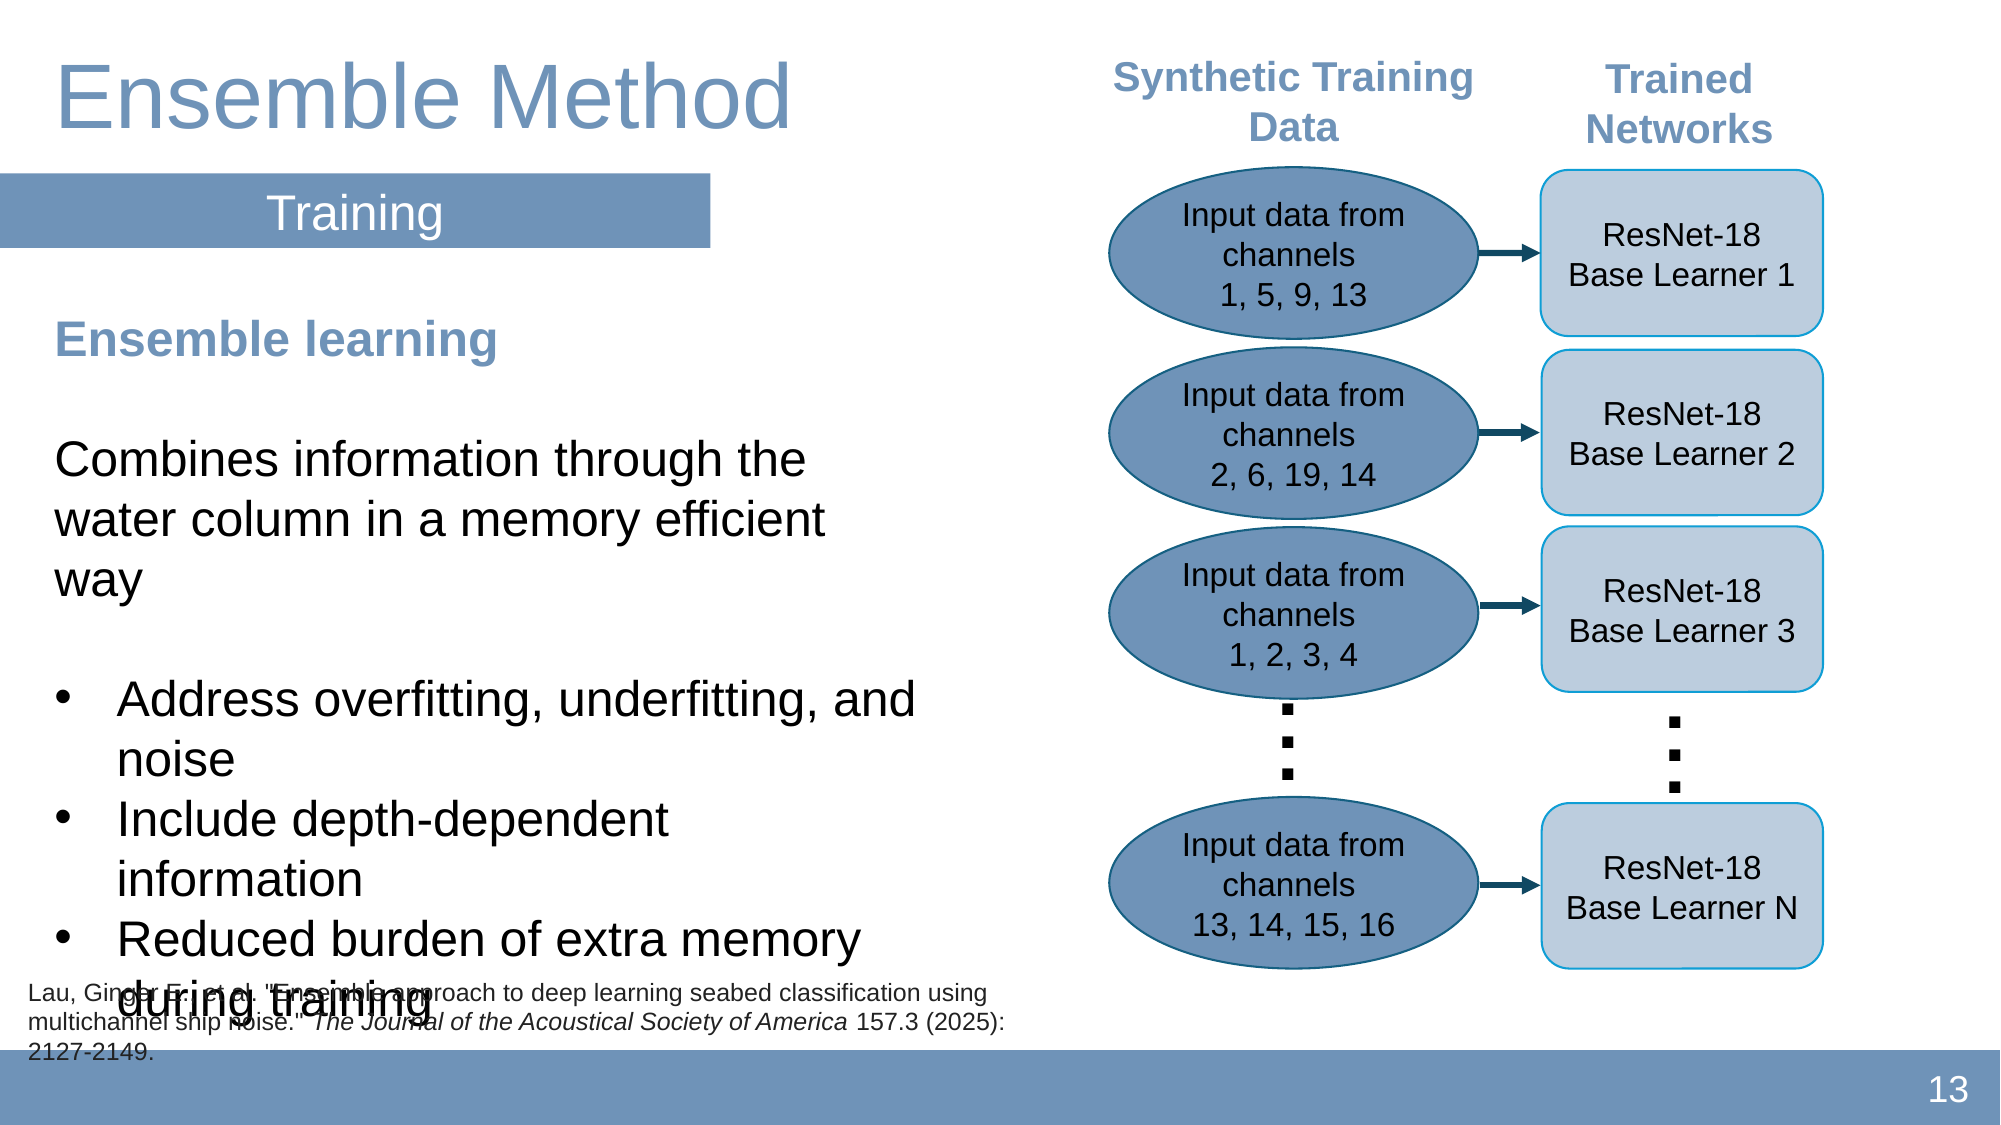

# Ensemble Method
Synthetic Training Data
Trained Networks
Input data from channels
1, 5, 9, 13
ResNet-18 Base Learner 1
Training
Ensemble learning

Combines information through the water column in a memory efficient way

Address overfitting, underfitting, and noise
Include depth-dependent information
Reduced burden of extra memory during training
Input data from channels
2, 6, 19, 14
ResNet-18 Base Learner 2
ResNet-18 Base Learner 3
Input data from channels
1, 2, 3, 4
.
.
.
.
.
.
Input data from channels
13, 14, 15, 16
ResNet-18 Base Learner N
13
Lau, Ginger E., et al. "Ensemble approach to deep learning seabed classification using multichannel ship noise." The Journal of the Acoustical Society of America 157.3 (2025): 2127-2149.

13